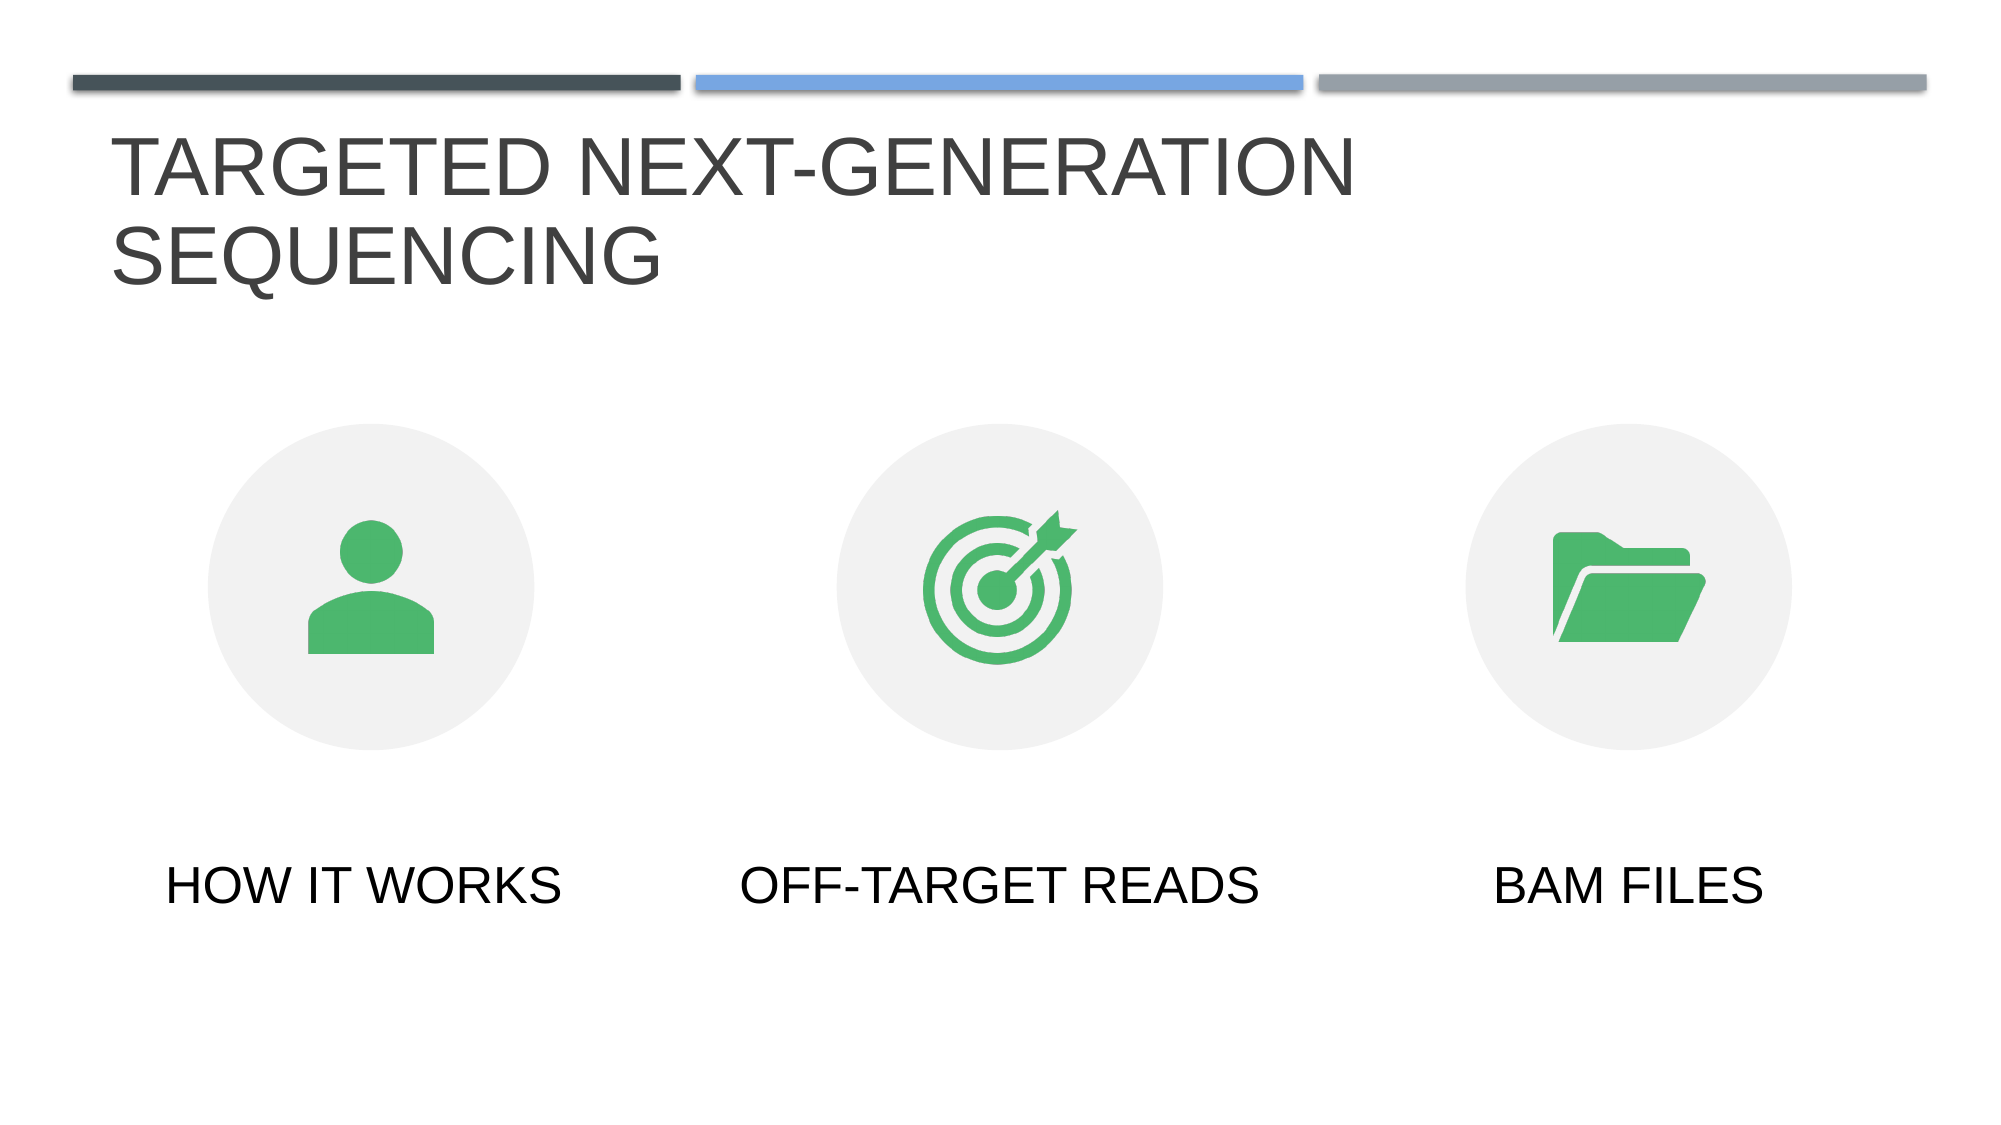

# Targeted Next-generation sequencing
How it works
Off-target reads
BAM files